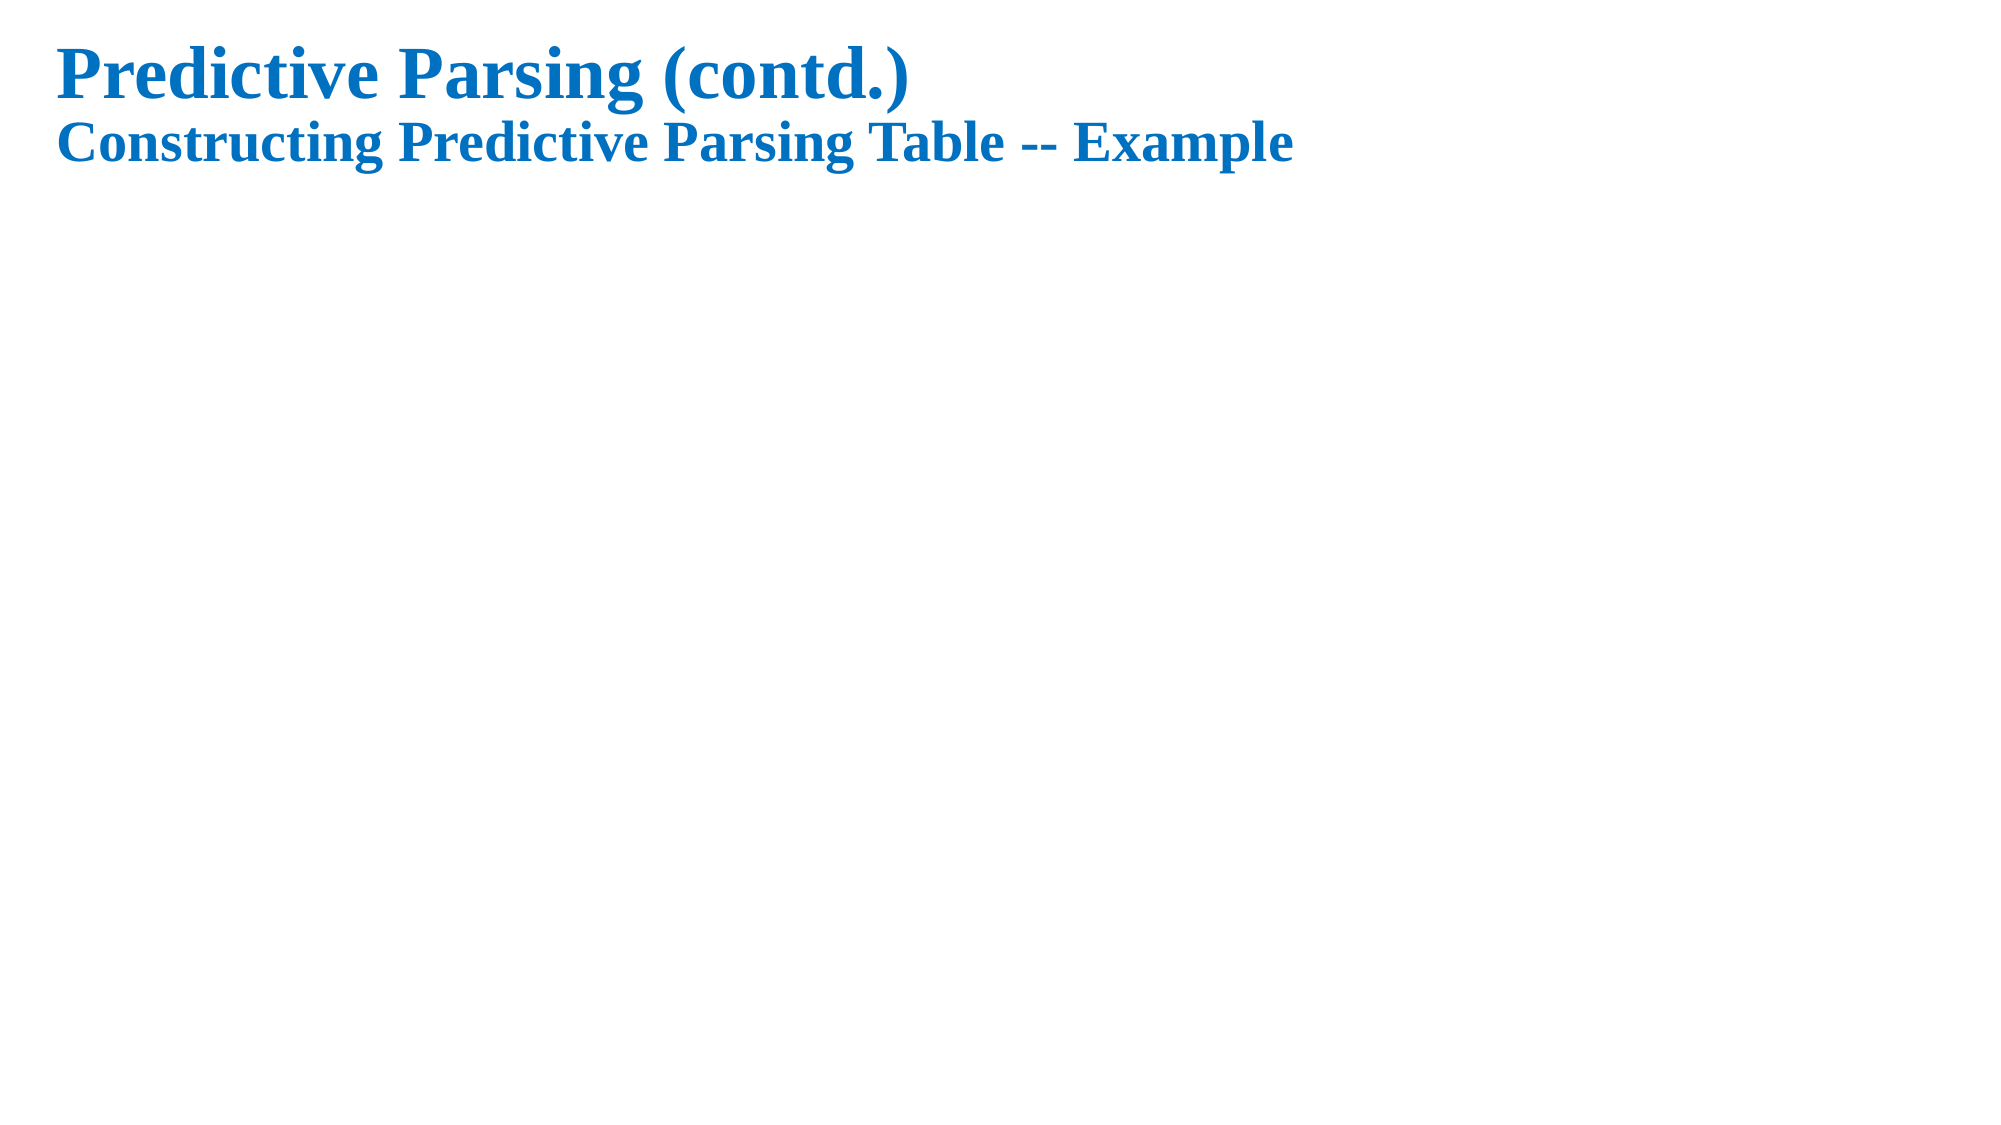

Predictive Parsing (contd.)
# Constructing Predictive Parsing Table -- Example